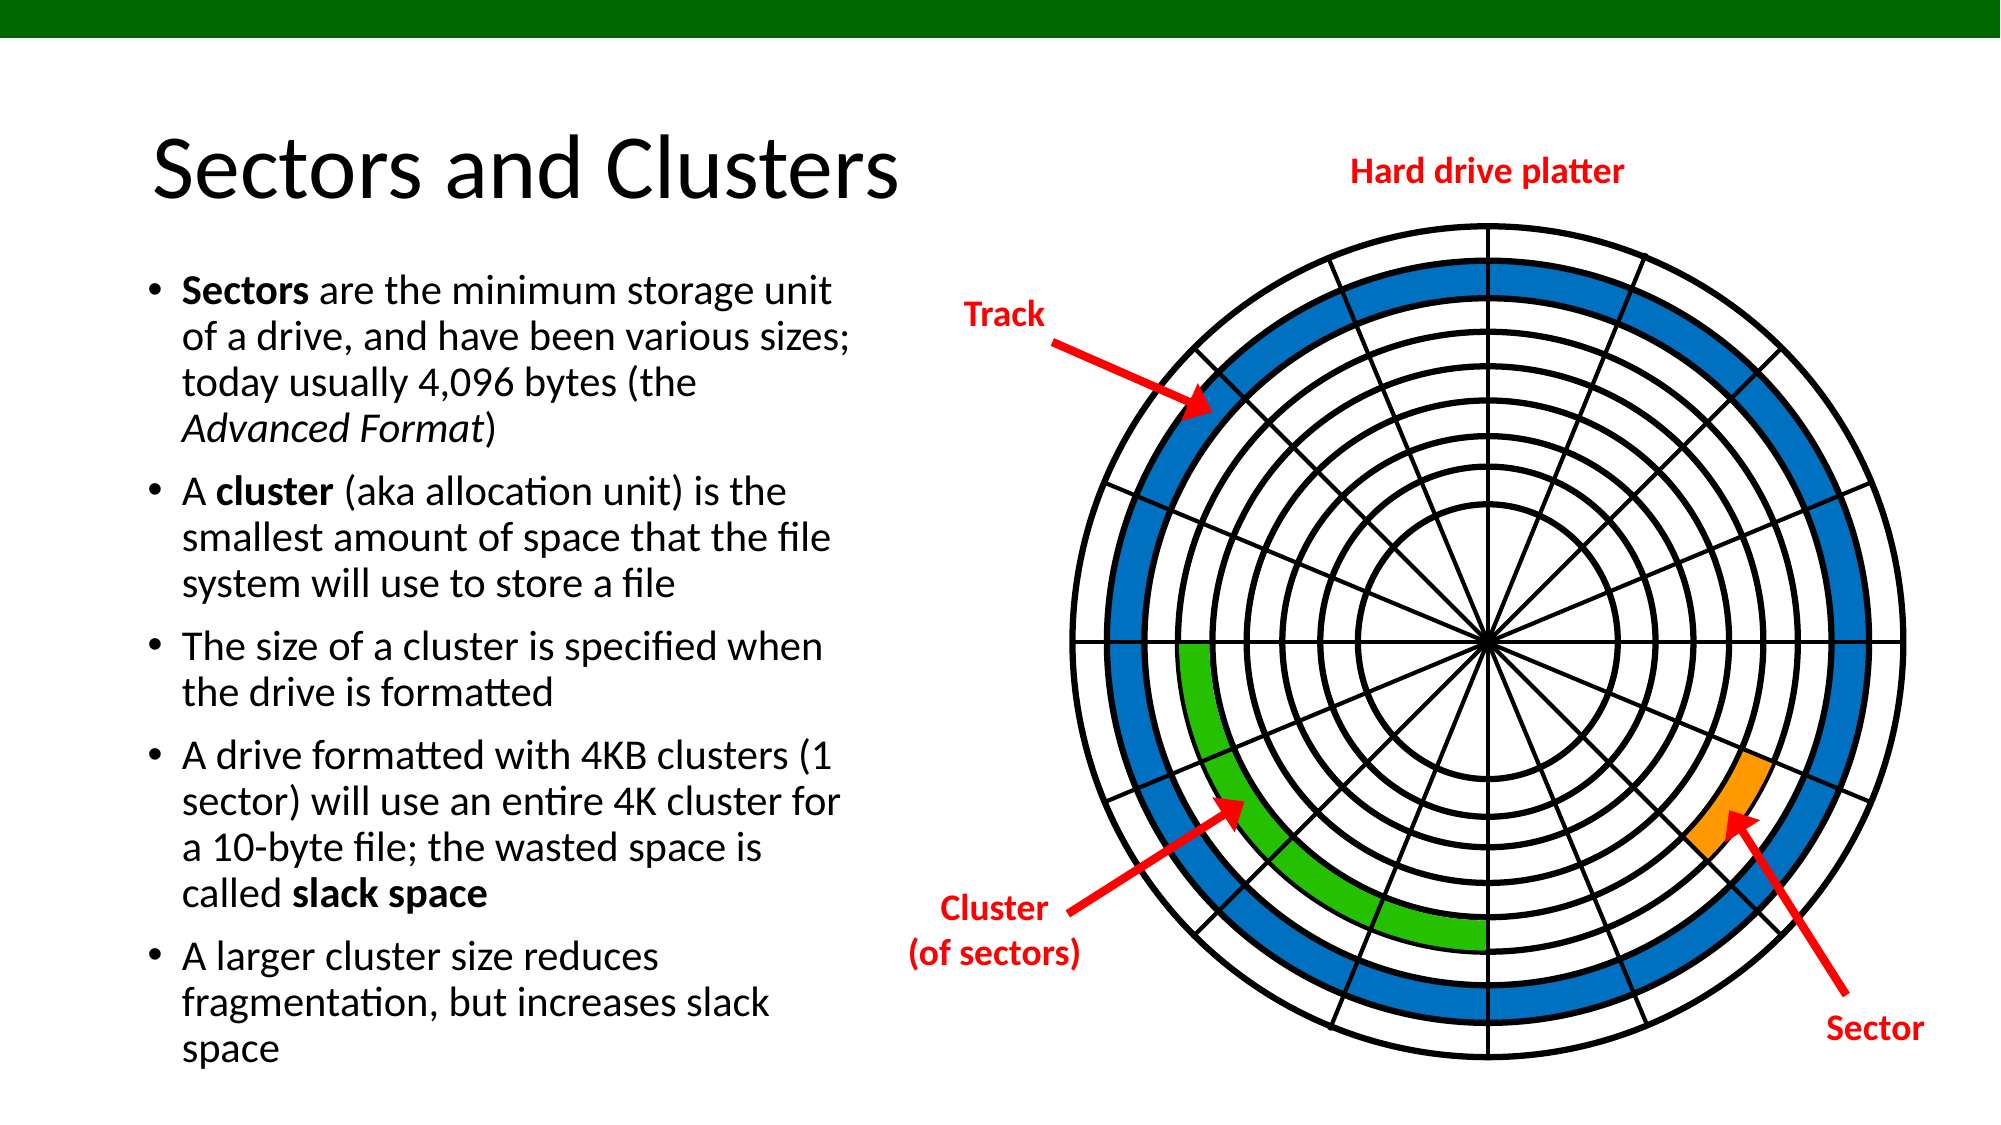

# Sectors and Clusters
Hard drive platter

Sectors are the minimum storage unit of a drive, and have been various sizes; today usually 4,096 bytes (the Advanced Format)
A cluster (aka allocation unit) is the smallest amount of space that the file system will use to store a file
The size of a cluster is specified when the drive is formatted
A drive formatted with 4KB clusters (1 sector) will use an entire 4K cluster for a 10-byte file; the wasted space is called slack space
A larger cluster size reduces fragmentation, but increases slack space

Track

Cluster
(of sectors)
Sector